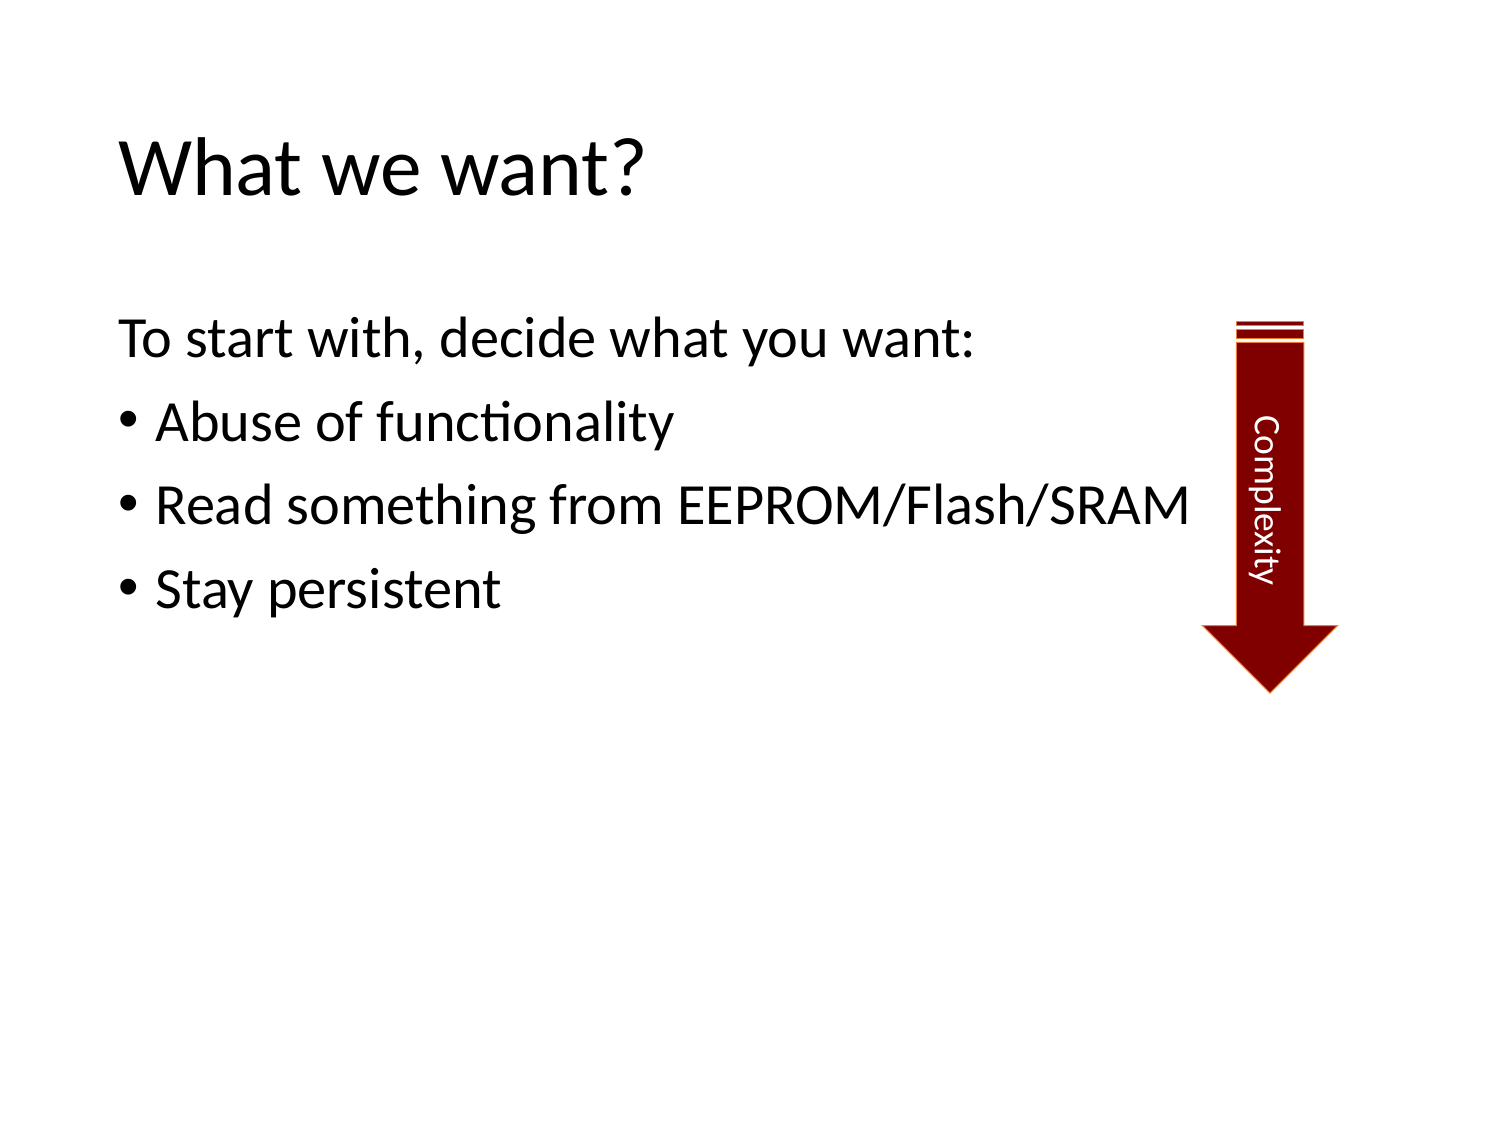

# What we want?
To start with, decide what you want:
Abuse of functionality
Read something from EEPROM/Flash/SRAM
Stay persistent

Complexity